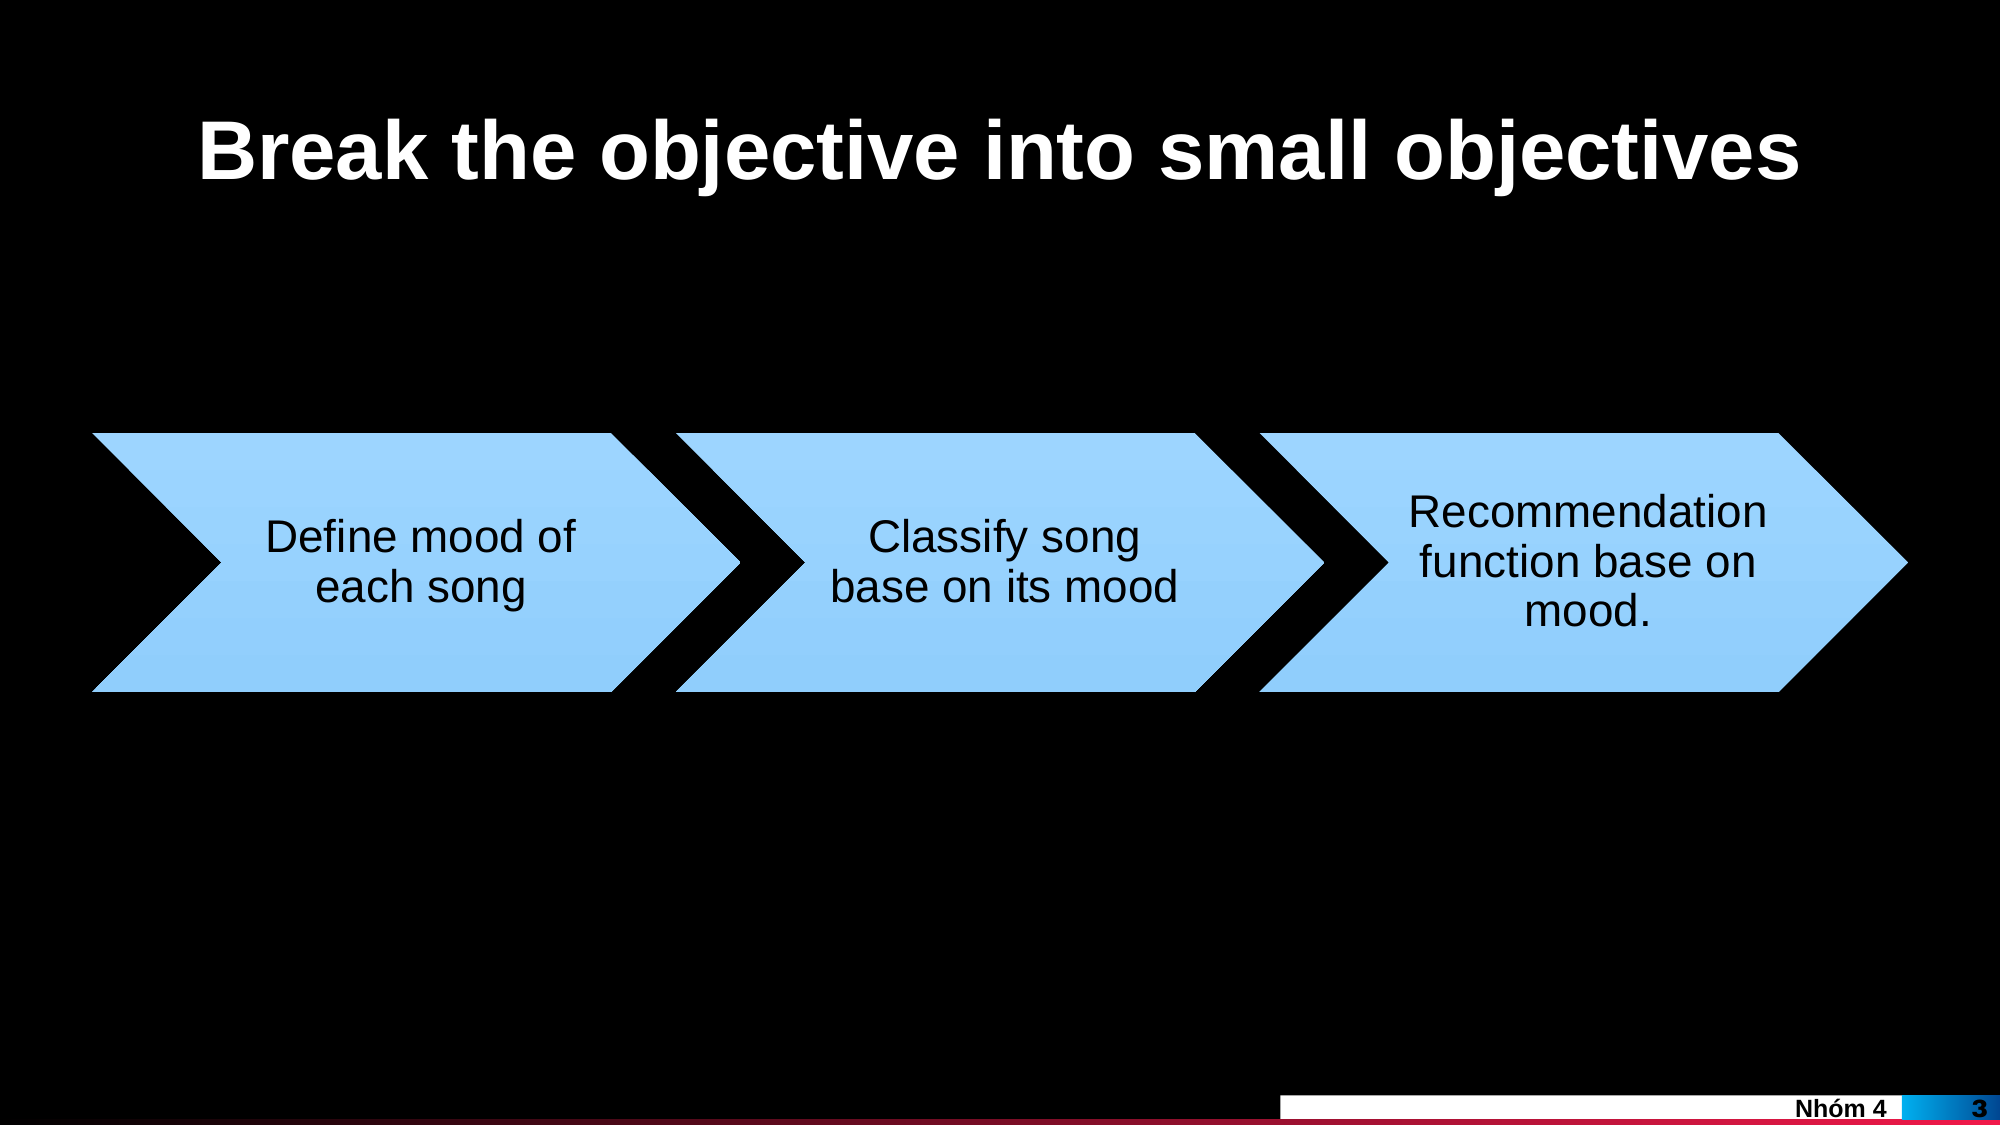

Define mood of each song
Classify song base on its mood
Recommendation function base on mood.
Break the objective into small objectives

Nhóm 4
3